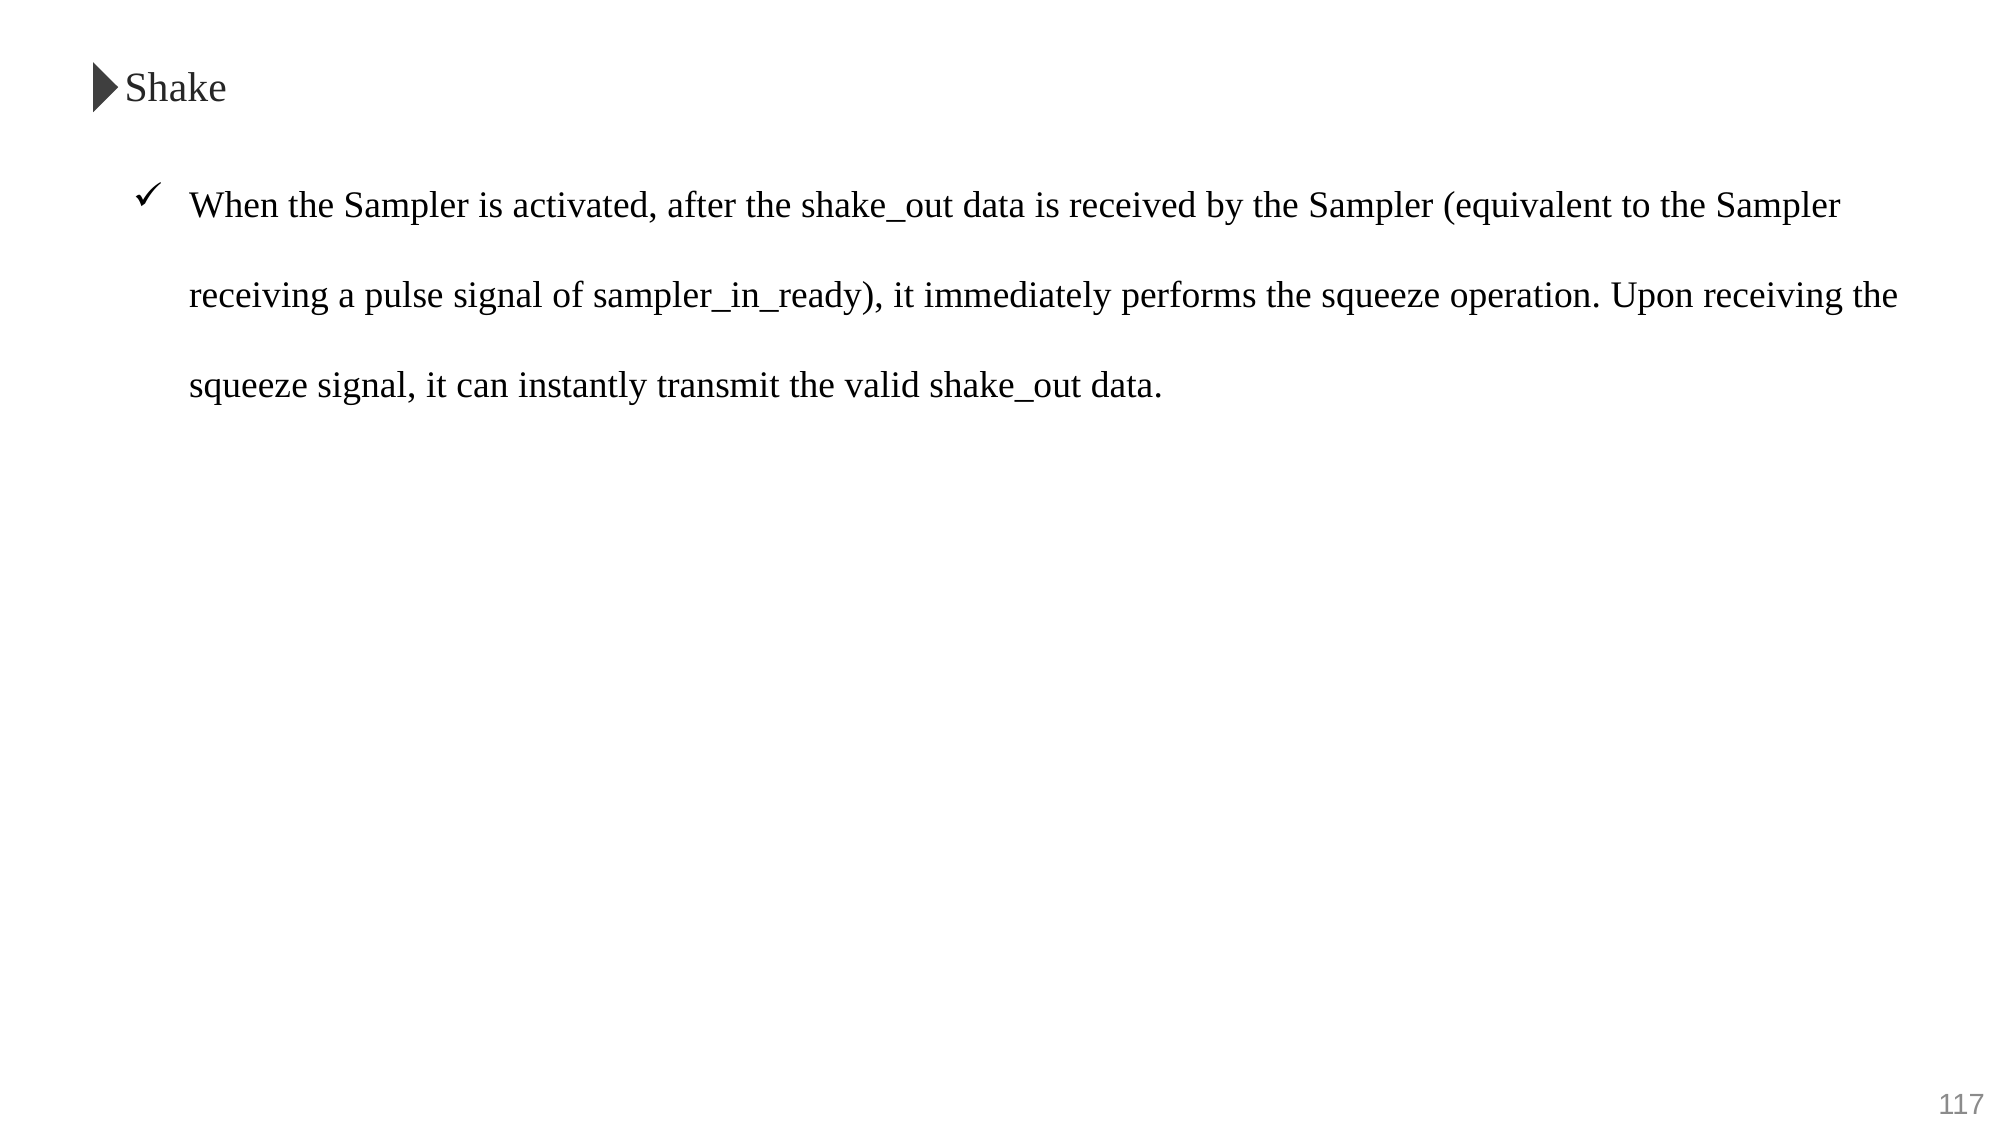

Shake

When the Sampler is activated, after the shake_out data is received by the Sampler (equivalent to the Sampler receiving a pulse signal of sampler_in_ready), it immediately performs the squeeze operation. Upon receiving the squeeze signal, it can instantly transmit the valid shake_out data.

117